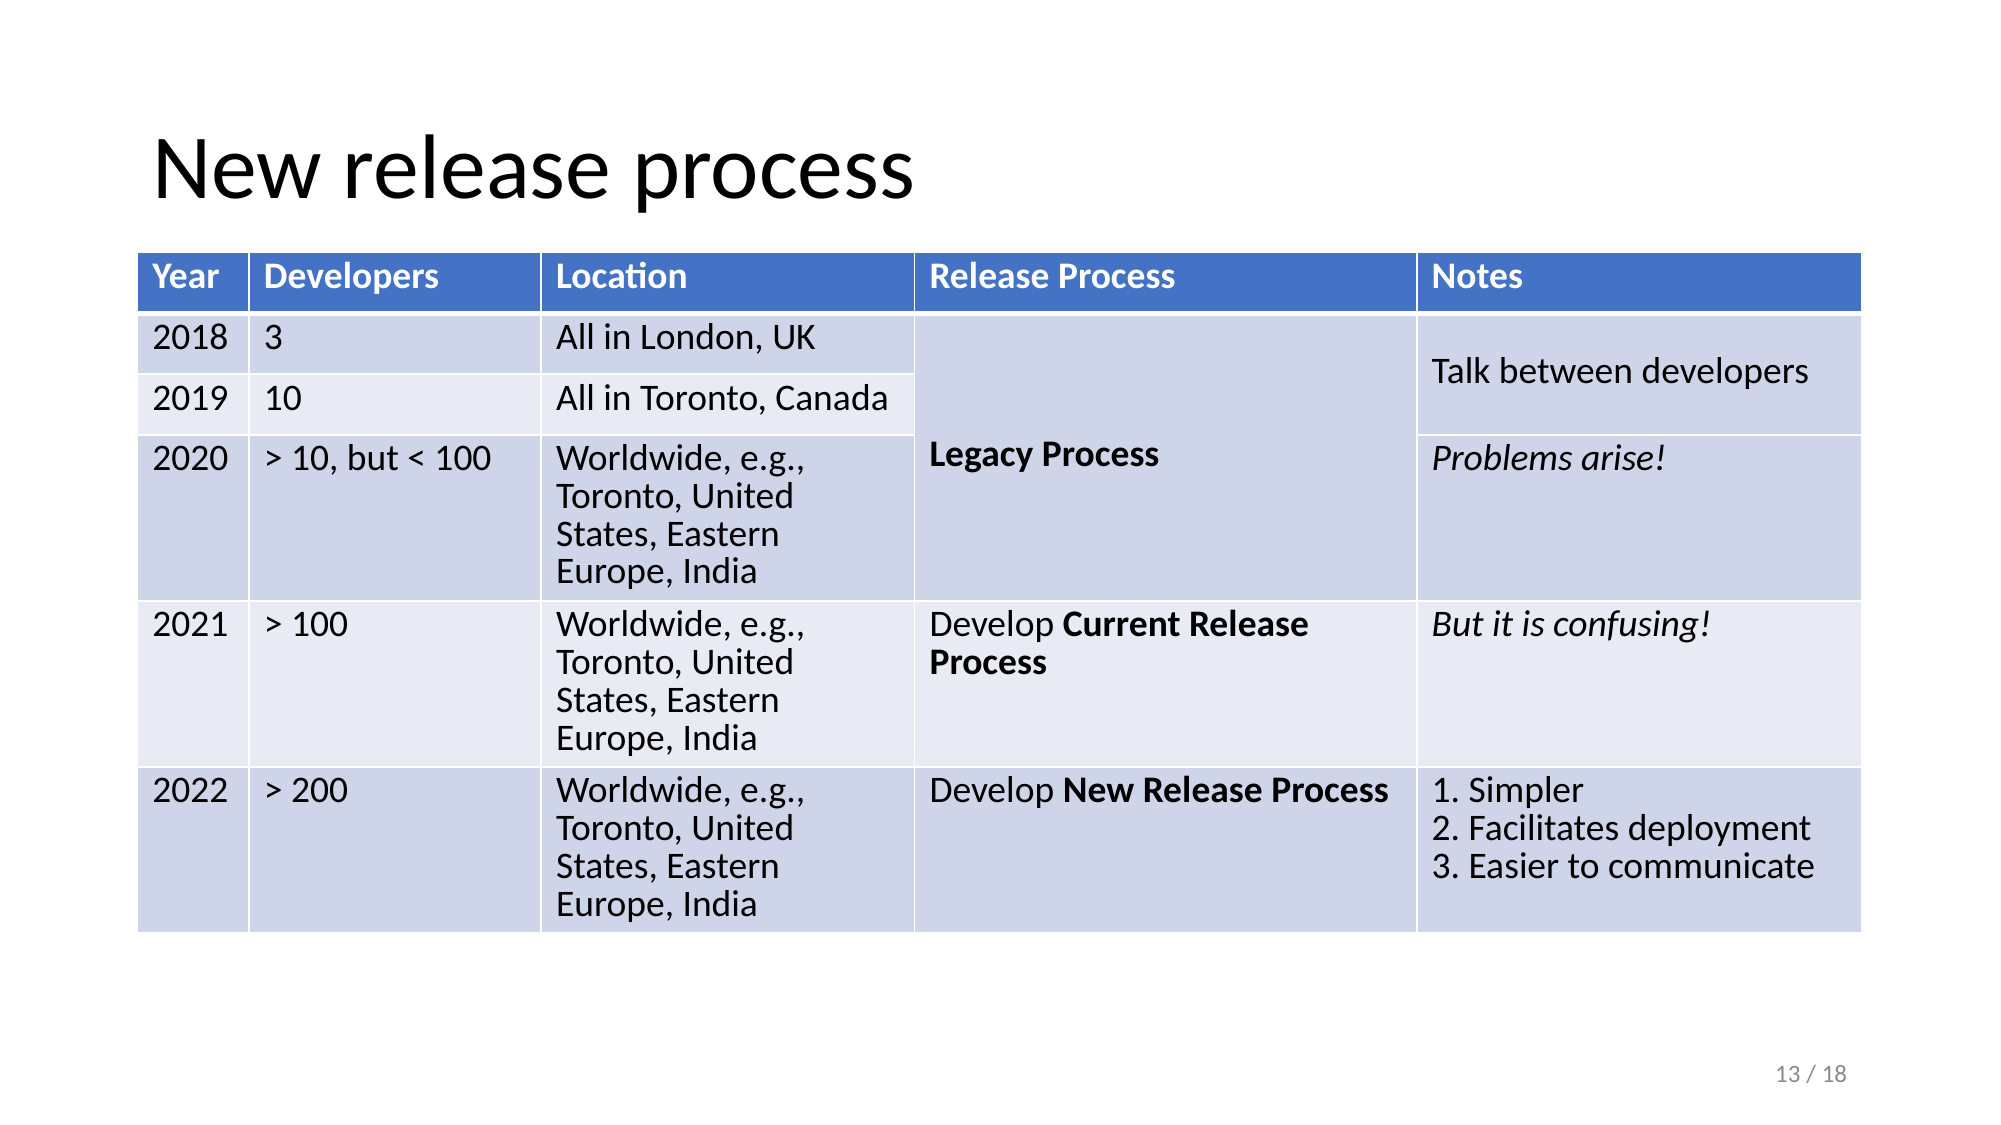

# New release process
| Year | Developers | Location | Release Process | Notes |
| --- | --- | --- | --- | --- |
| 2018 | 3 | All in London, UK | Legacy Process | Talk between developers |
| 2019 | 10 | All in Toronto, Canada |  | Talk between developers |
| 2020 | > 10, but < 100 | Worldwide, e.g., Toronto, United States, Eastern Europe, India |  | Problems arise! |
| 2021 | > 100 | Worldwide, e.g., Toronto, United States, Eastern Europe, India | Develop Current Release Process | But it is confusing! |
| 2022 | > 200 | Worldwide, e.g., Toronto, United States, Eastern Europe, India | Develop New Release Process | 1. Simpler 2. Facilitates deployment 3. Easier to communicate |
13 / 18